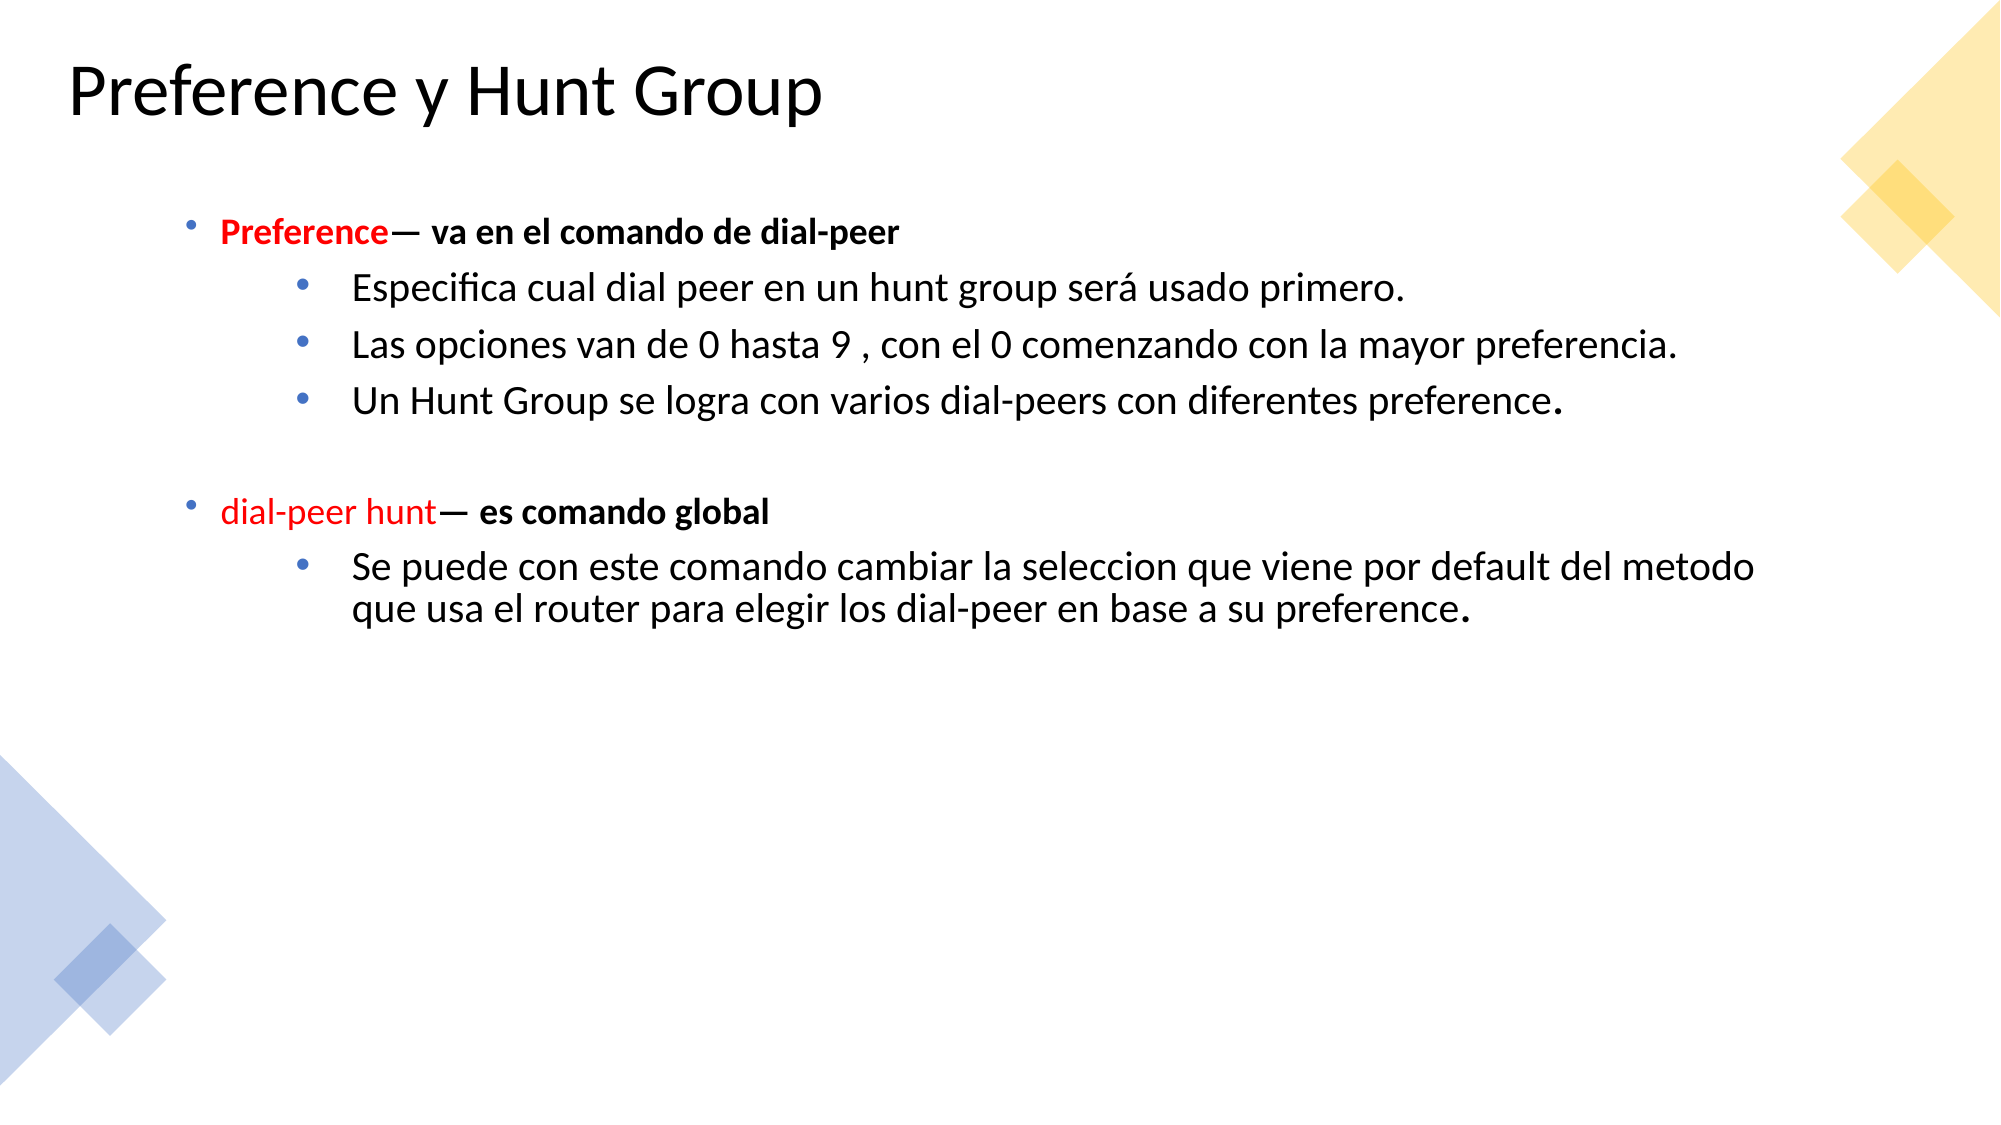

# Preference y Hunt Group
Preference— va en el comando de dial-peer
Especifica cual dial peer en un hunt group será usado primero.
Las opciones van de 0 hasta 9 , con el 0 comenzando con la mayor preferencia.
Un Hunt Group se logra con varios dial-peers con diferentes preference.

dial-peer hunt— es comando global
Se puede con este comando cambiar la seleccion que viene por default del metodo que usa el router para elegir los dial-peer en base a su preference.